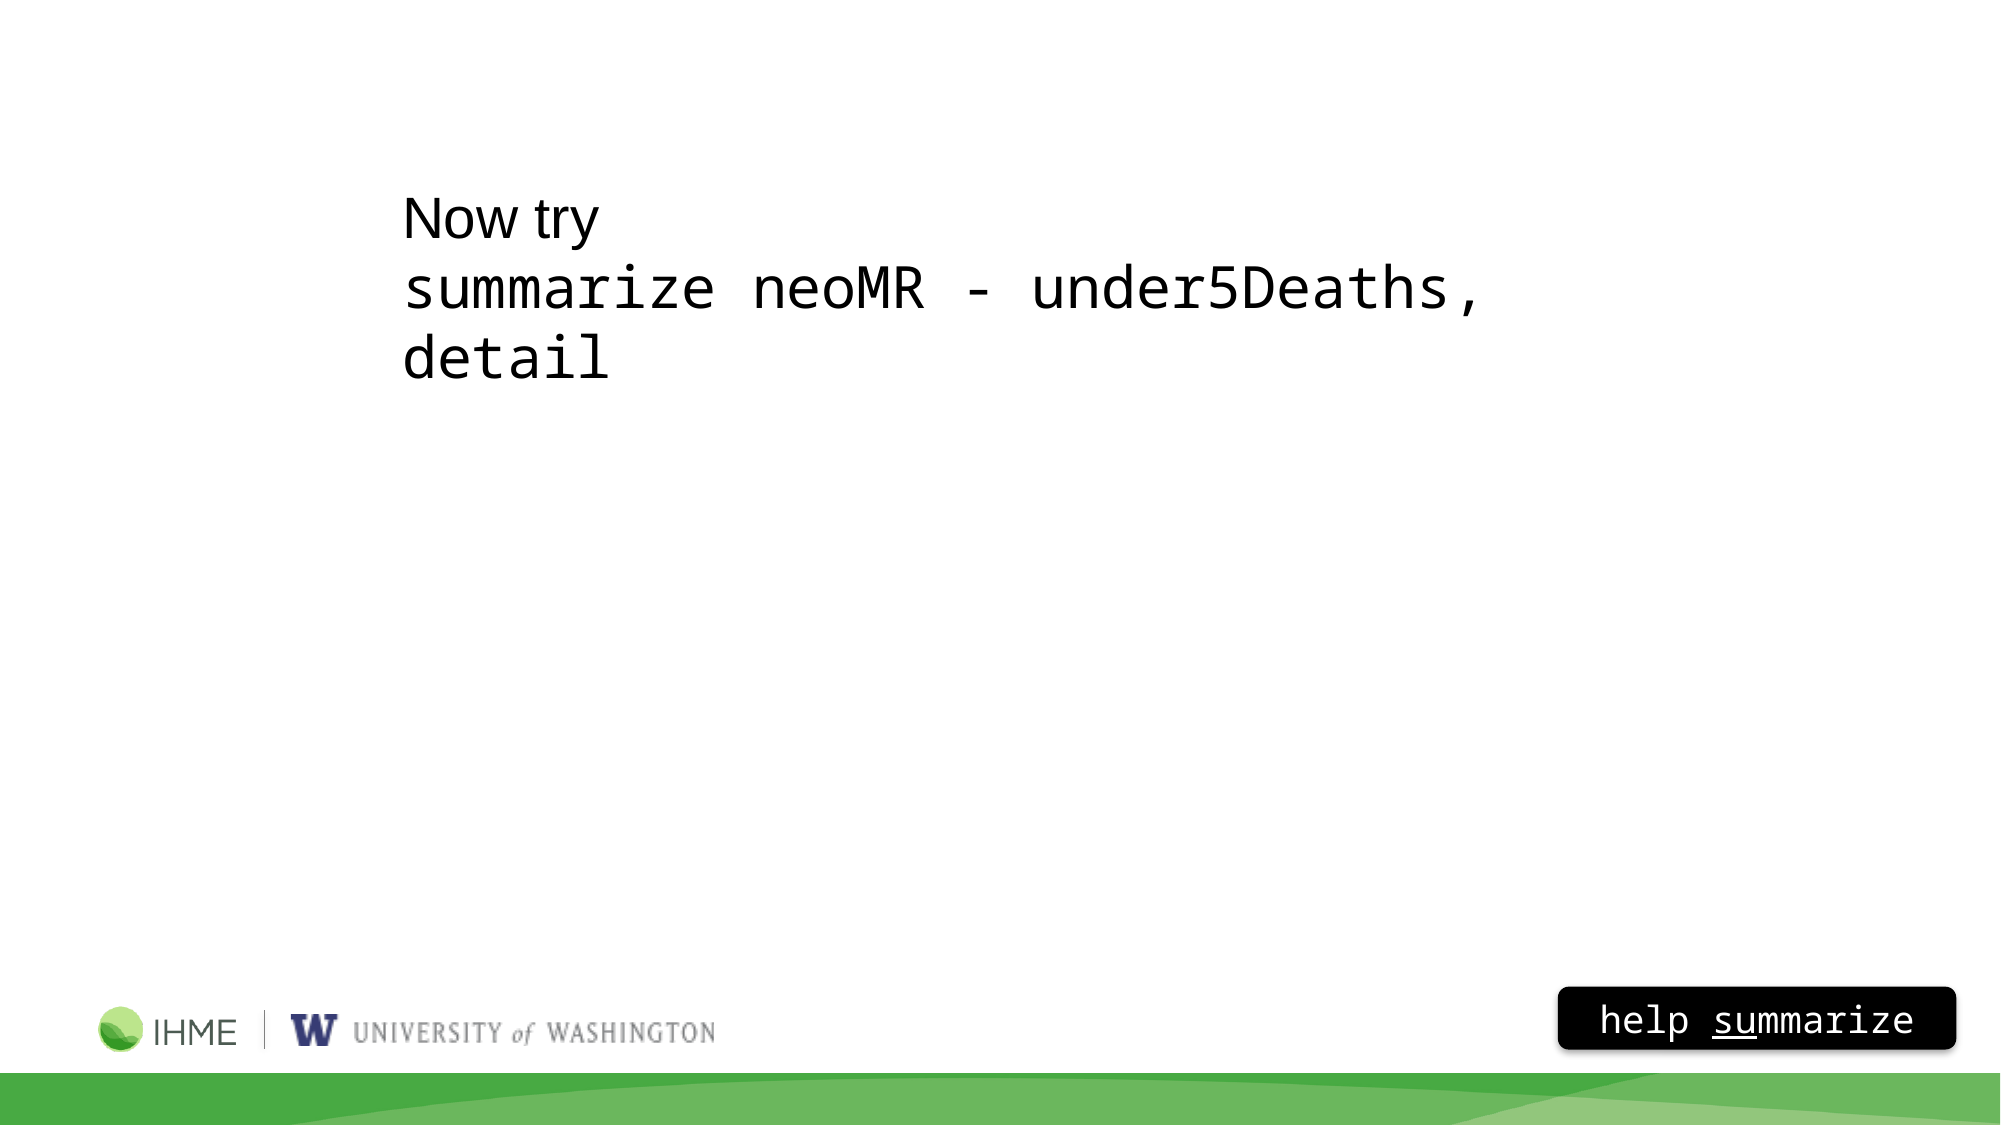

Now try
summarize neoMR - under5Deaths, detail

help summarize